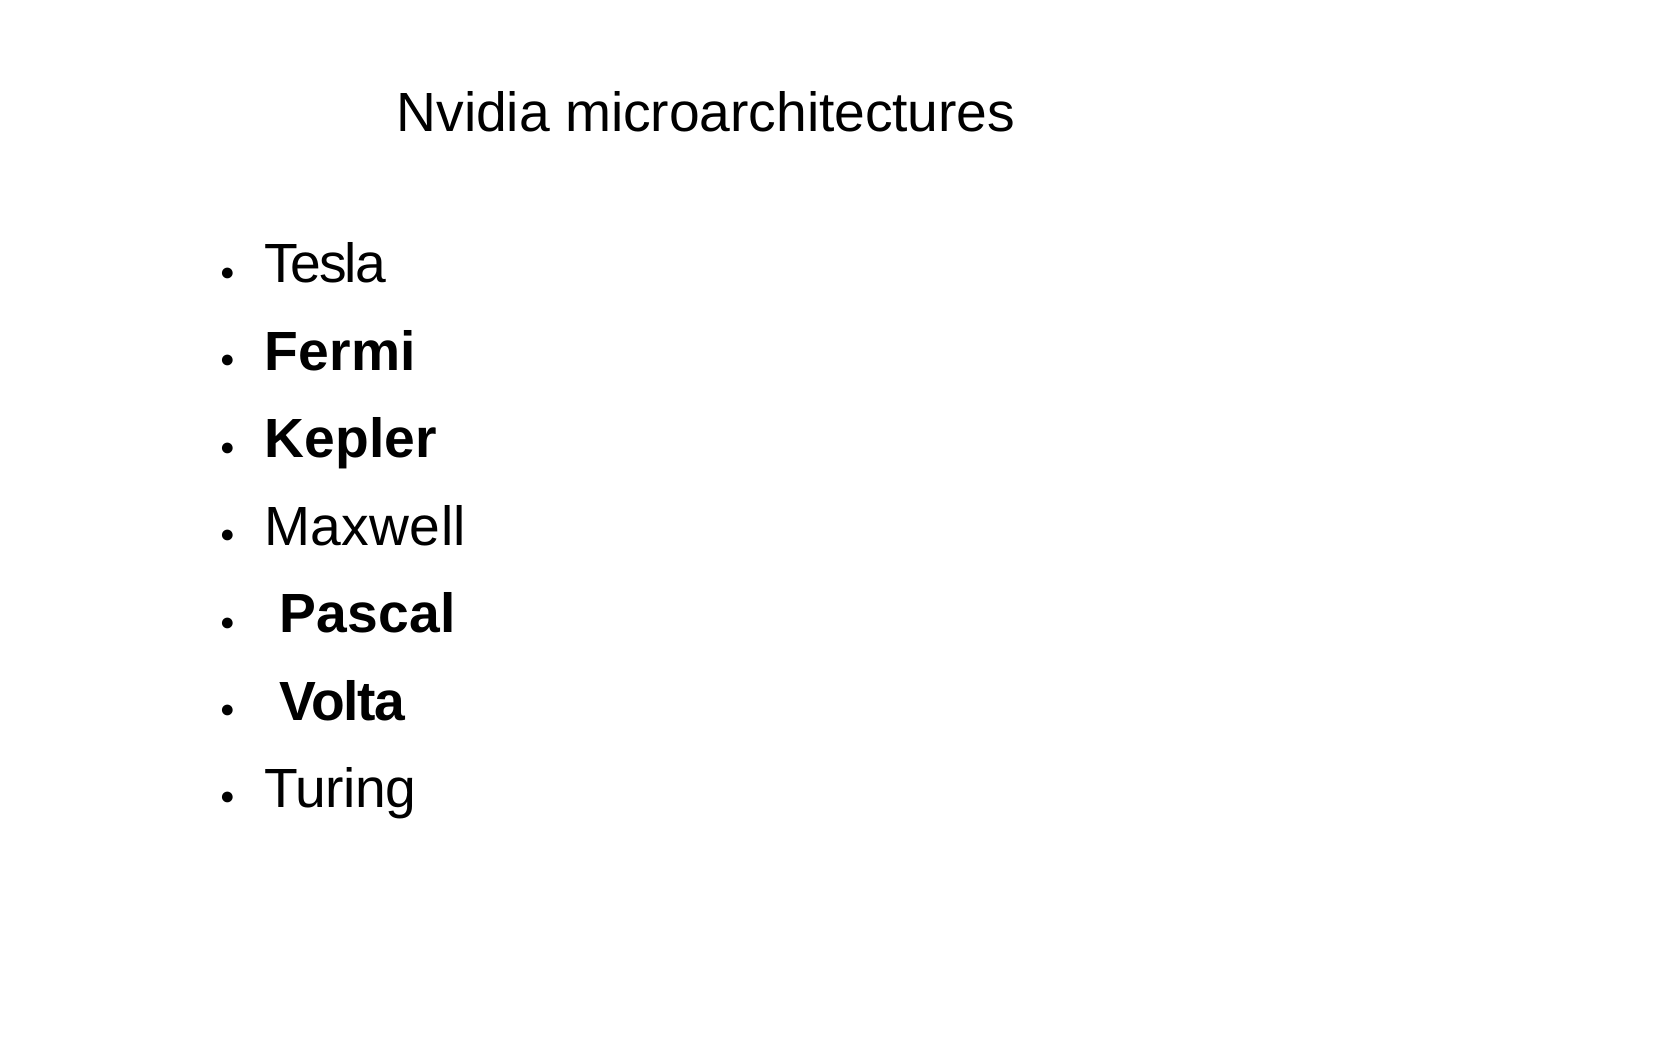

# Nvidia microarchitectures
Tesla  Fermi  Kepler  Maxwell  Pascal  Volta  Turing
●
●
●
●
●
●
●